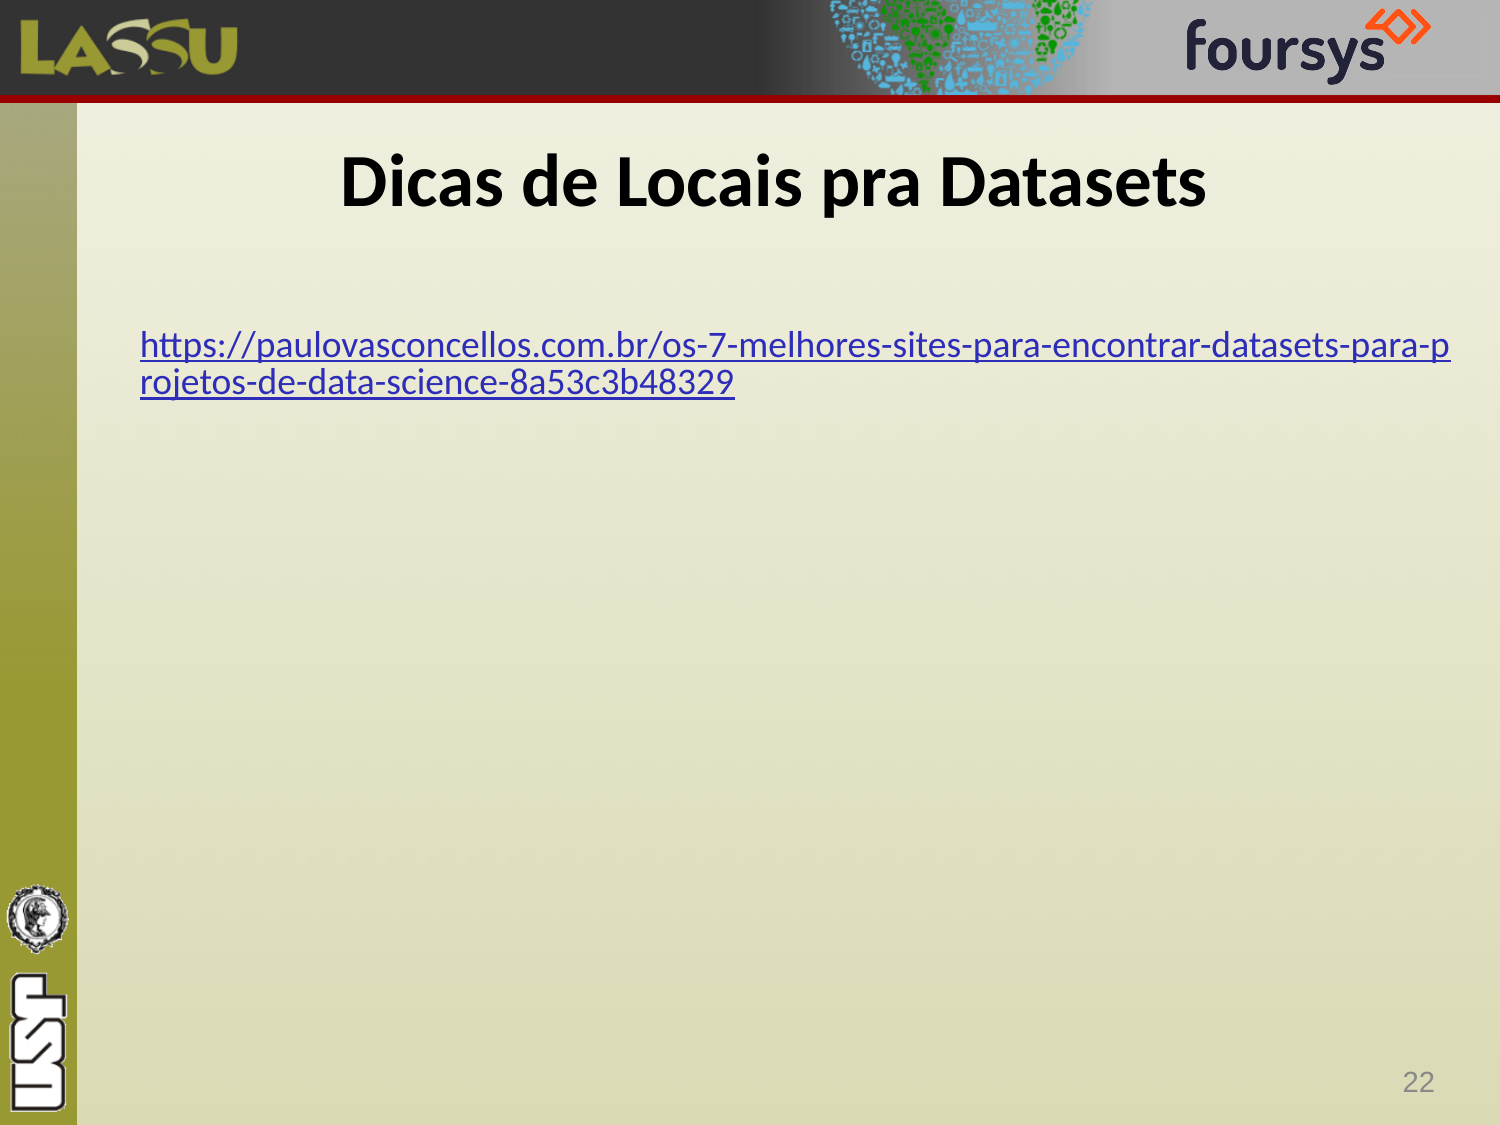

# Dicas de Locais pra Datasets
https://paulovasconcellos.com.br/os-7-melhores-sites-para-encontrar-datasets-para-projetos-de-data-science-8a53c3b48329
22